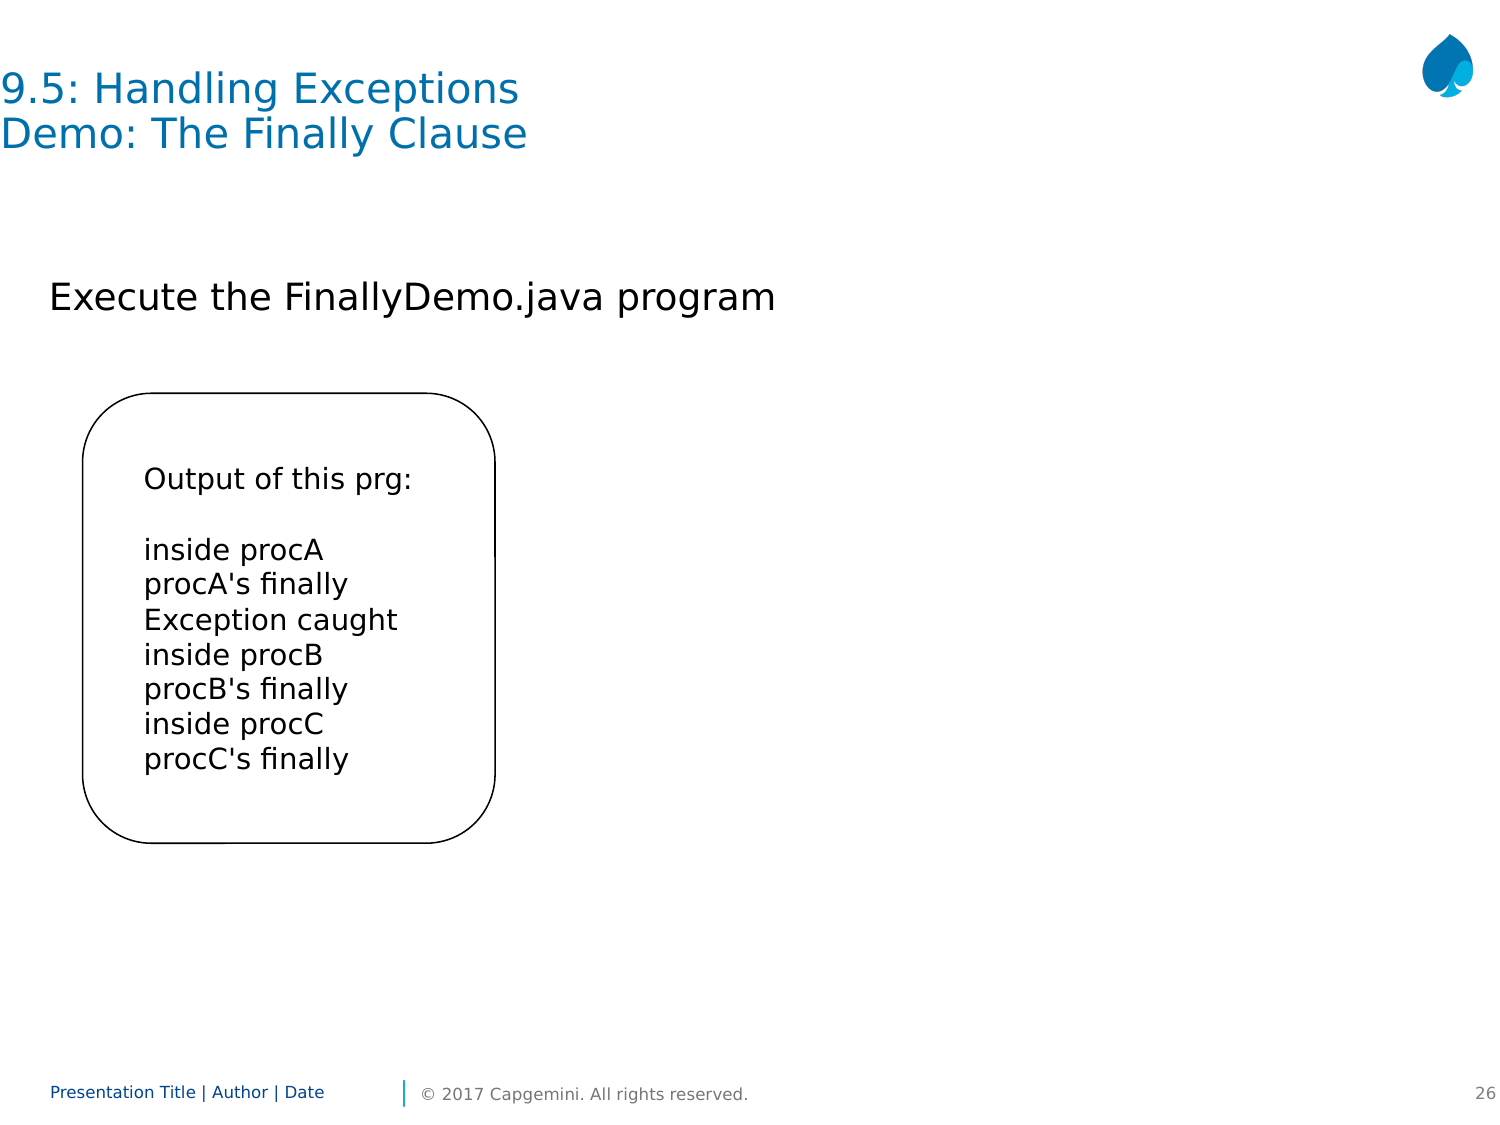

9.5: Handling Exceptions
Demo: The Finally Clause
Execute the FinallyDemo.java program
Output of this prg:

inside procA
procA's finally
Exception caught
inside procB
procB's finally
inside procC
procC's finally